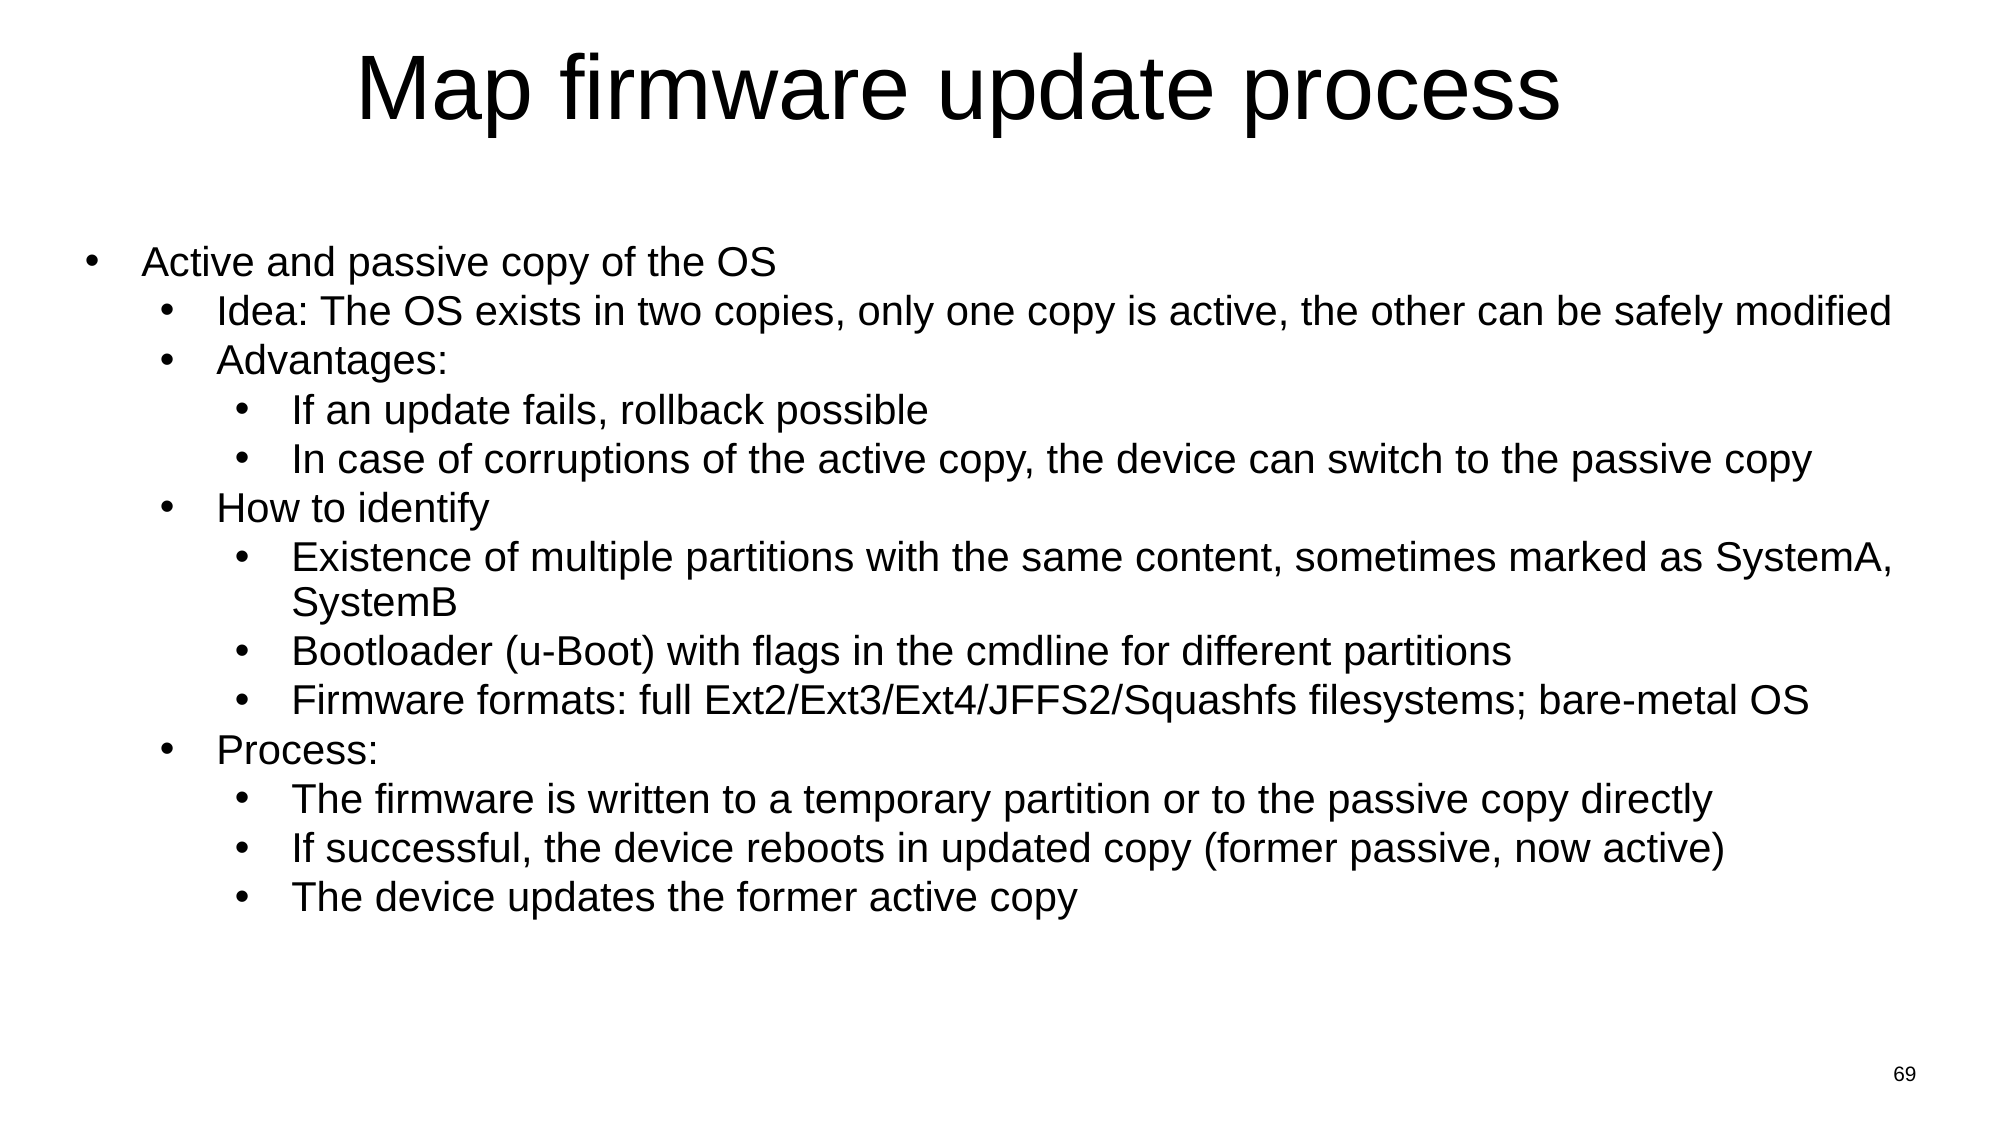

# Map firmware update process
Active and passive copy of the OS
Idea: The OS exists in two copies, only one copy is active, the other can be safely modified
Advantages:
If an update fails, rollback possible
In case of corruptions of the active copy, the device can switch to the passive copy
How to identify
Existence of multiple partitions with the same content, sometimes marked as SystemA, SystemB
Bootloader (u-Boot) with flags in the cmdline for different partitions
Firmware formats: full Ext2/Ext3/Ext4/JFFS2/Squashfs filesystems; bare-metal OS
Process:
The firmware is written to a temporary partition or to the passive copy directly
If successful, the device reboots in updated copy (former passive, now active)
The device updates the former active copy
69